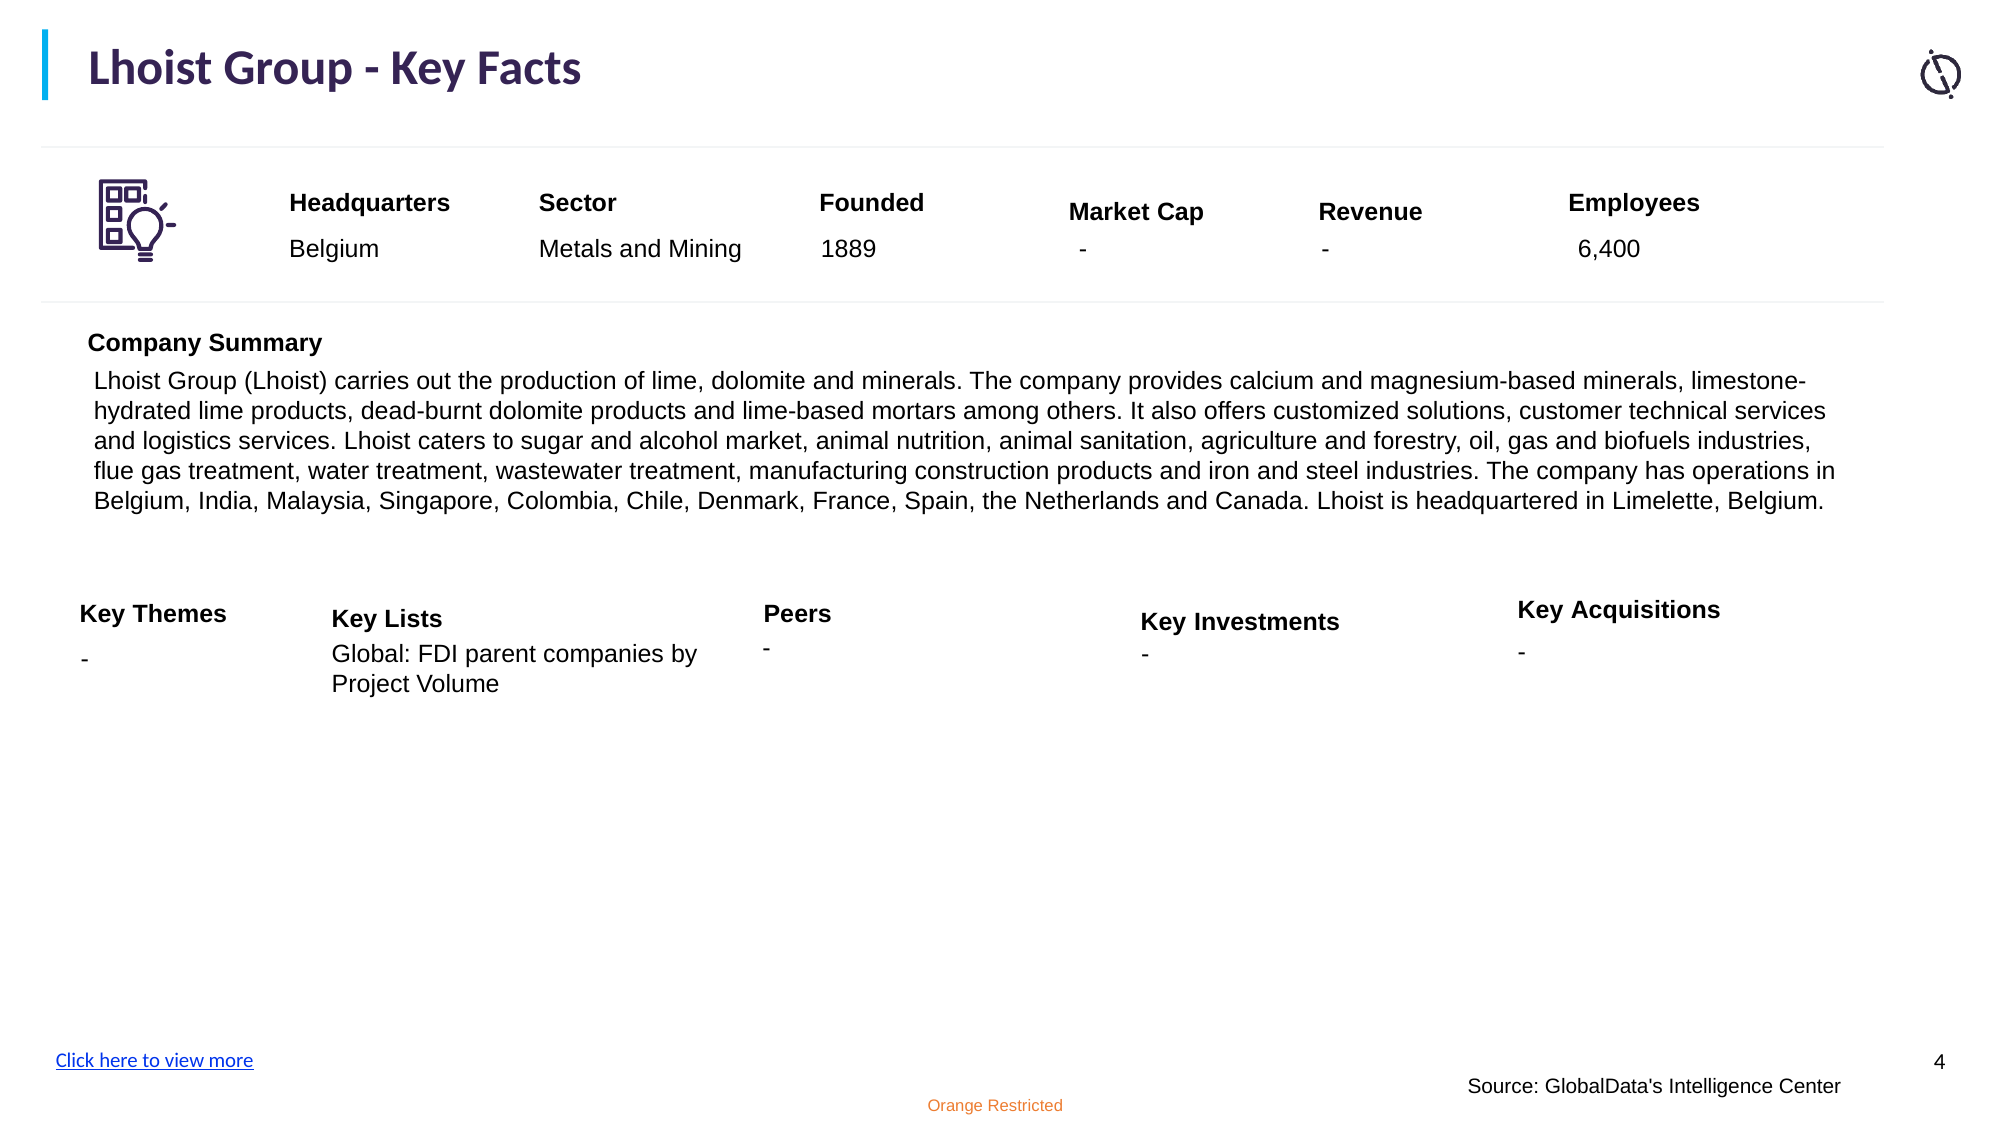

Lhoist Group - Key Facts

Headquarters
Sector
Founded
Market Cap
Revenue
Employees
Belgium
Metals and Mining
1889
-
-
6,400
Company Summary

Lhoist Group (Lhoist) carries out the production of lime, dolomite and minerals. The company provides calcium and magnesium-based minerals, limestone-hydrated lime products, dead-burnt dolomite products and lime-based mortars among others. It also offers customized solutions, customer technical services and logistics services. Lhoist caters to sugar and alcohol market, animal nutrition, animal sanitation, agriculture and forestry, oil, gas and biofuels industries, flue gas treatment, water treatment, wastewater treatment, manufacturing construction products and iron and steel industries. The company has operations in Belgium, India, Malaysia, Singapore, Colombia, Chile, Denmark, France, Spain, the Netherlands and Canada. Lhoist is headquartered in Limelette, Belgium.
Key Acquisitions
Key Themes
Peers
Key Investments
Key Lists
-
-
Global: FDI parent companies by Project Volume

-
-
Click here to view more